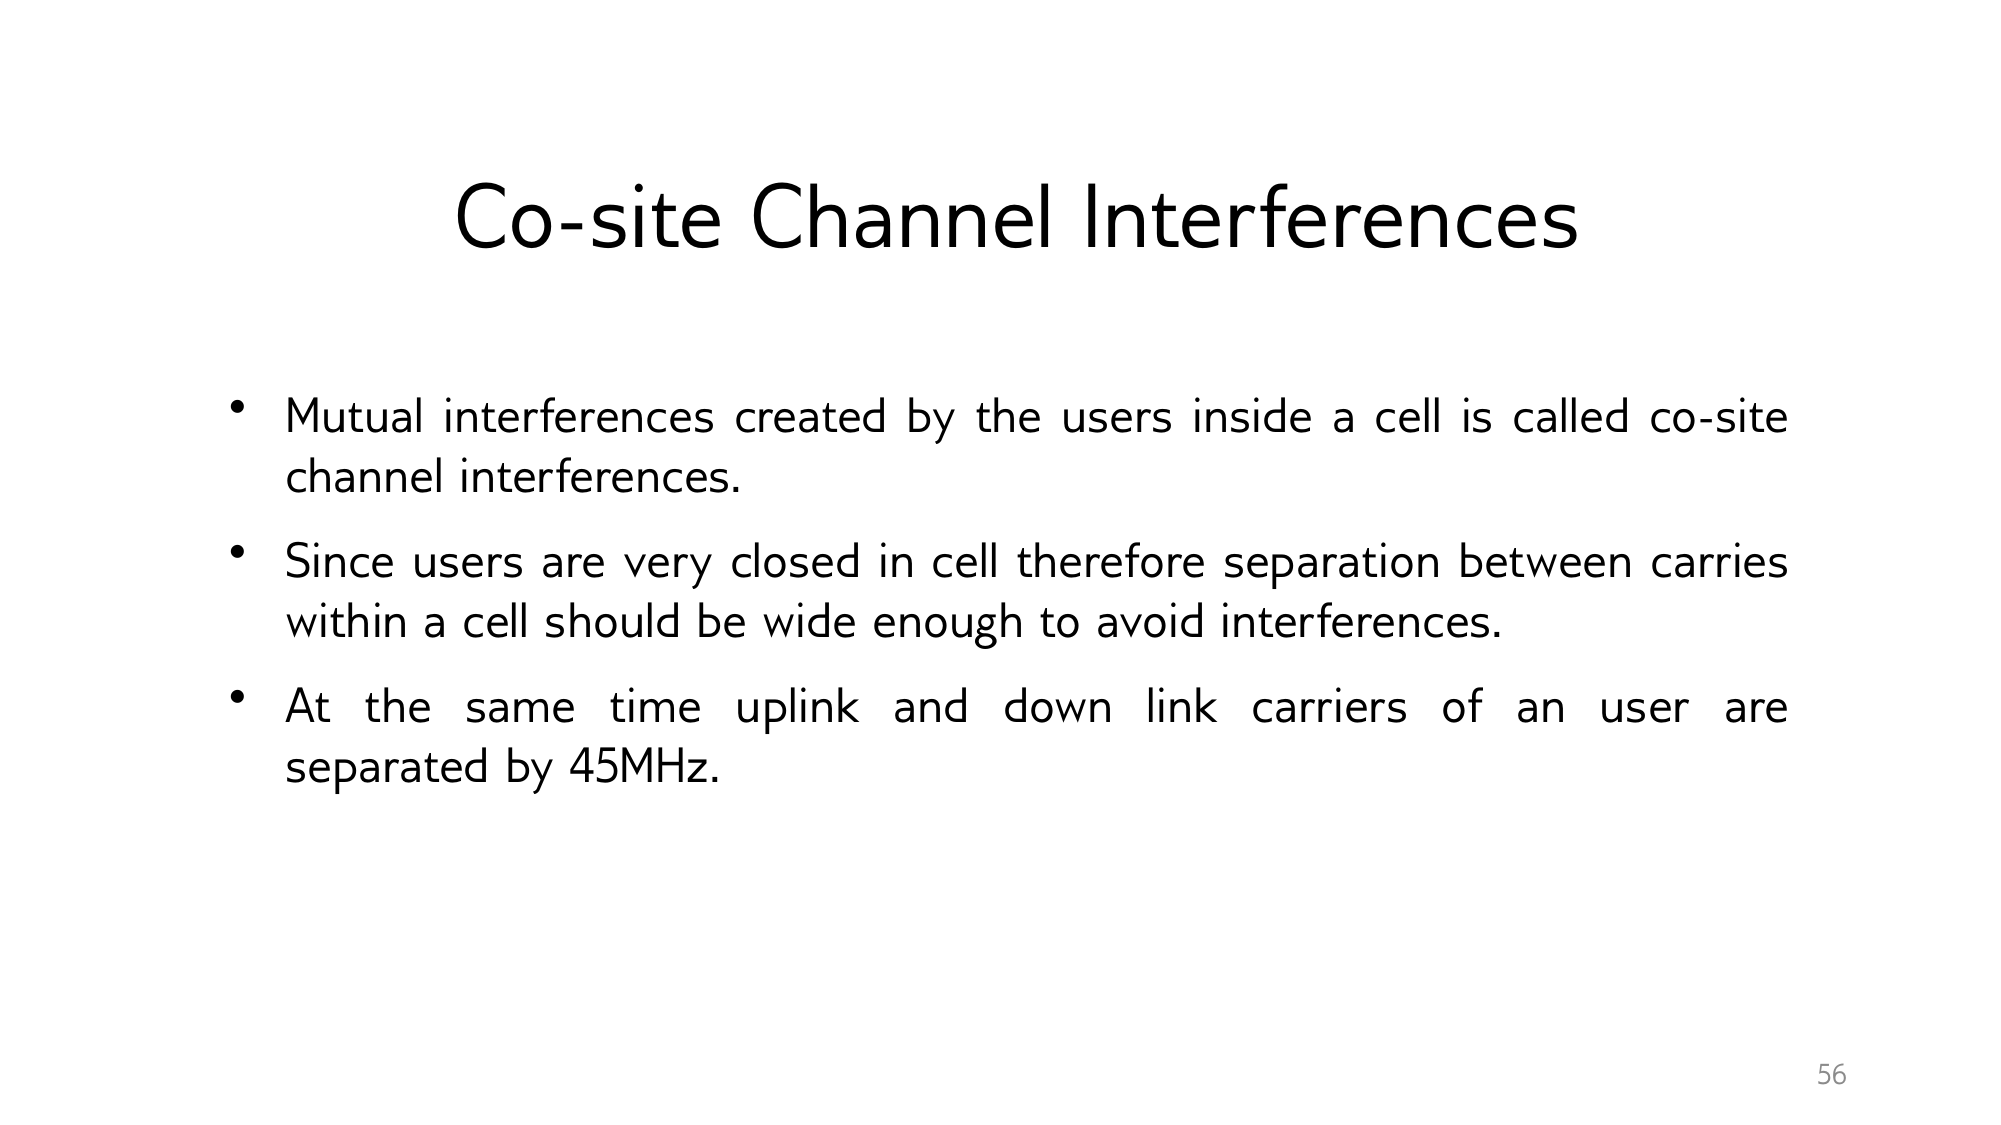

Co-site Channel Interferences
Mutual interferences created by the users inside a cell is called co-site channel interferences.
Since users are very closed in cell therefore separation between carries within a cell should be wide enough to avoid interferences.
At the same time uplink and down link carriers of an user are separated by 45MHz.
56